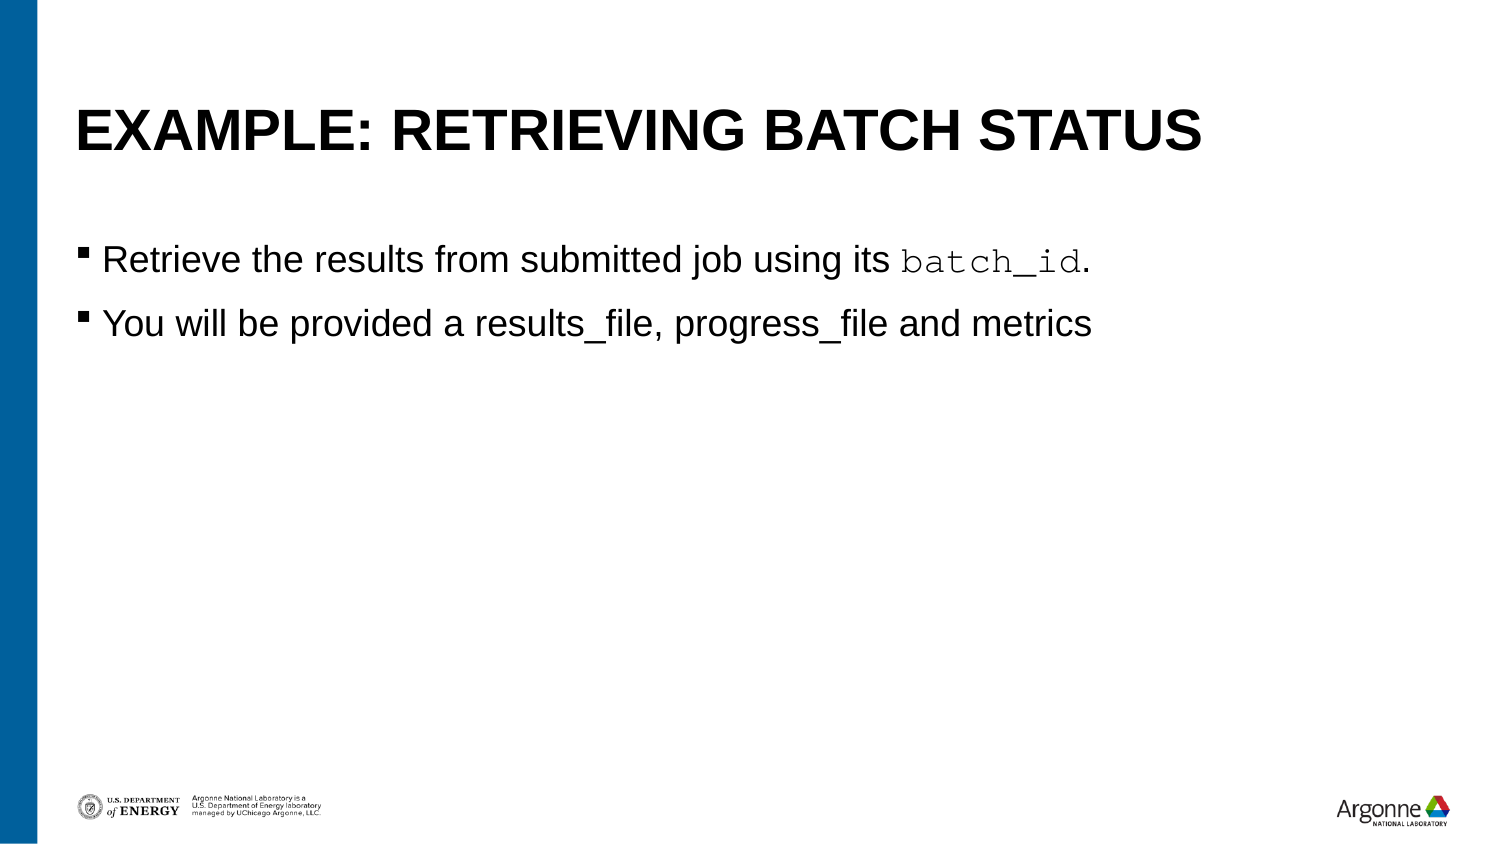

# Example: Retrieving Batch Status
Retrieve the results from submitted job using its batch_id.
You will be provided a results_file, progress_file and metrics